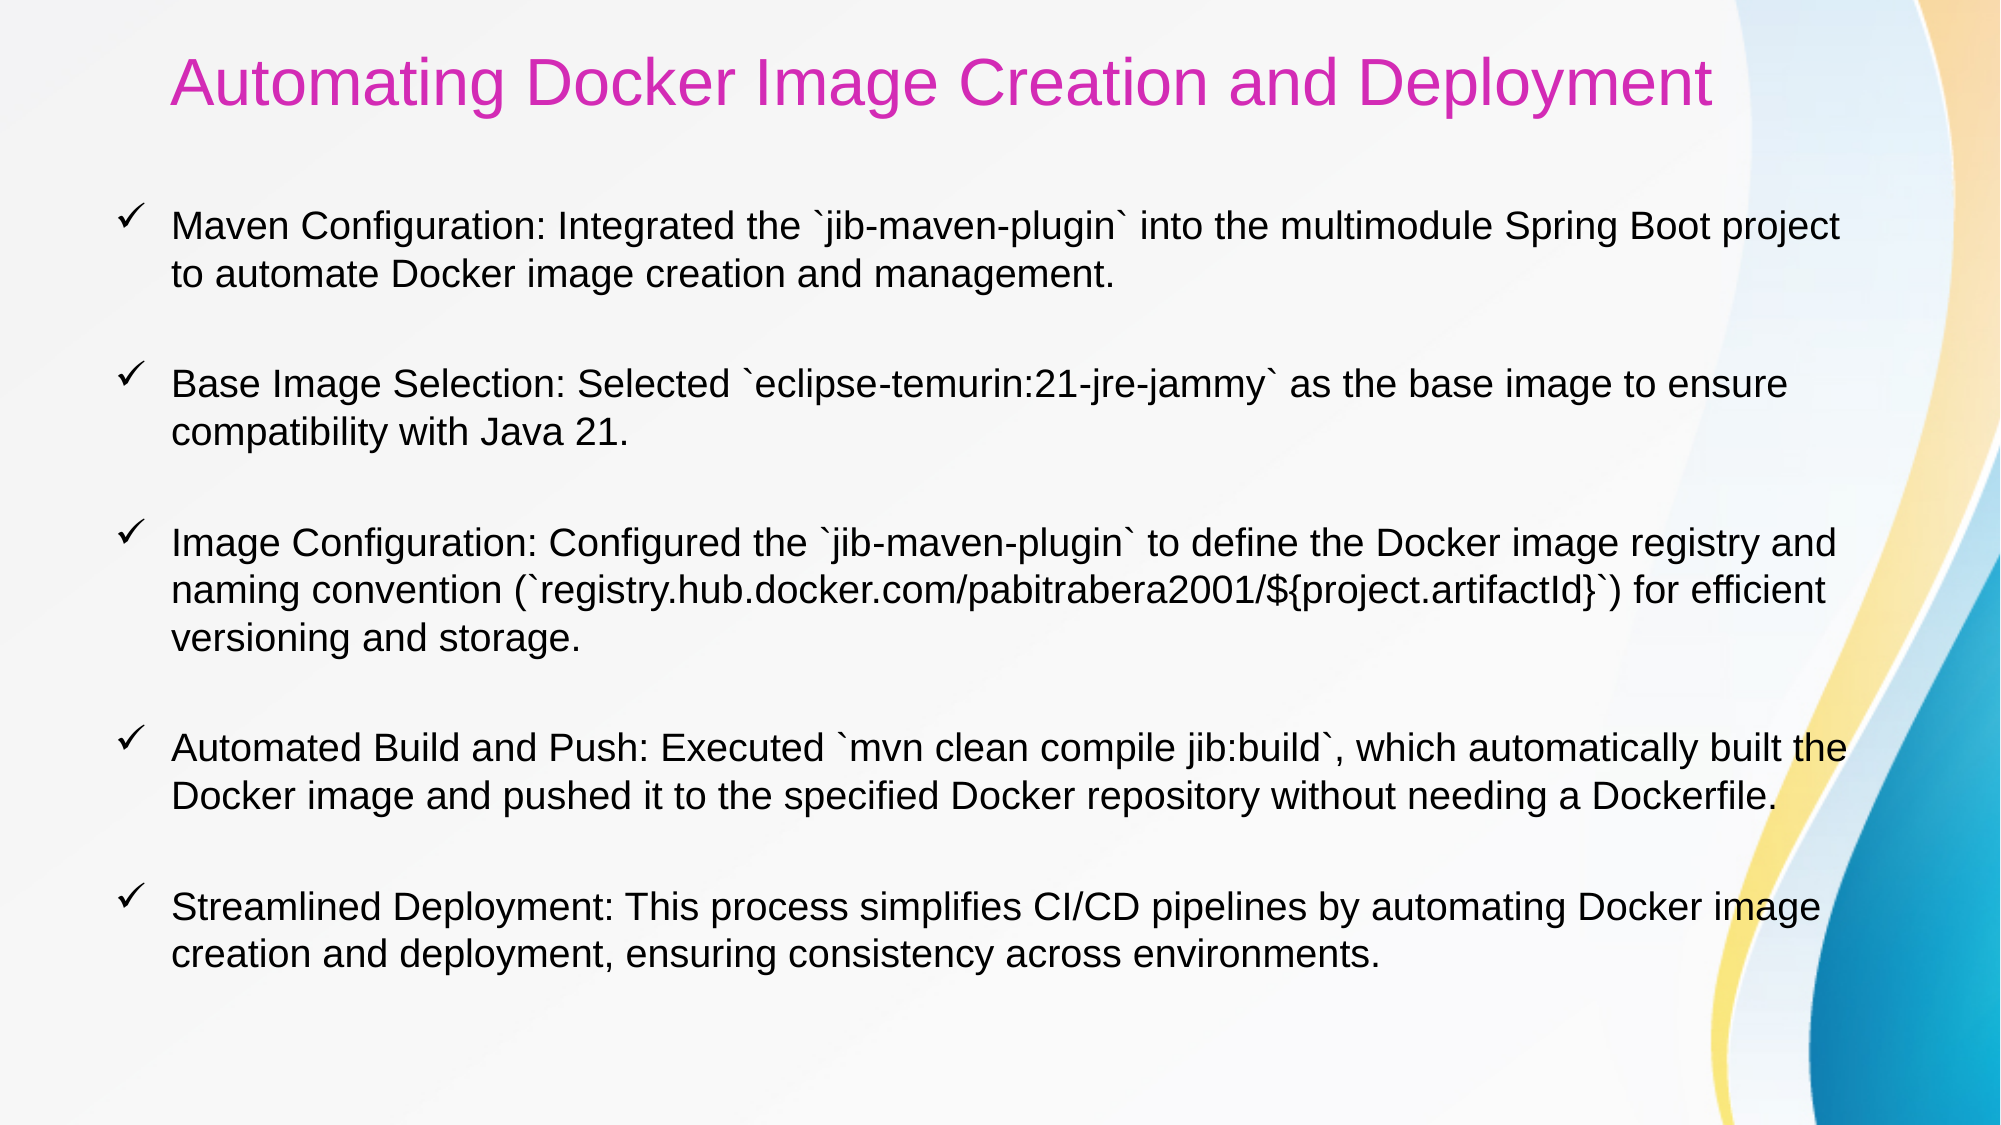

# Automating Docker Image Creation and Deployment
Maven Configuration: Integrated the `jib-maven-plugin` into the multimodule Spring Boot project to automate Docker image creation and management.

Base Image Selection: Selected `eclipse-temurin:21-jre-jammy` as the base image to ensure compatibility with Java 21.

Image Configuration: Configured the `jib-maven-plugin` to define the Docker image registry and naming convention (`registry.hub.docker.com/pabitrabera2001/${project.artifactId}`) for efficient versioning and storage.

Automated Build and Push: Executed `mvn clean compile jib:build`, which automatically built the Docker image and pushed it to the specified Docker repository without needing a Dockerfile.

Streamlined Deployment: This process simplifies CI/CD pipelines by automating Docker image creation and deployment, ensuring consistency across environments.